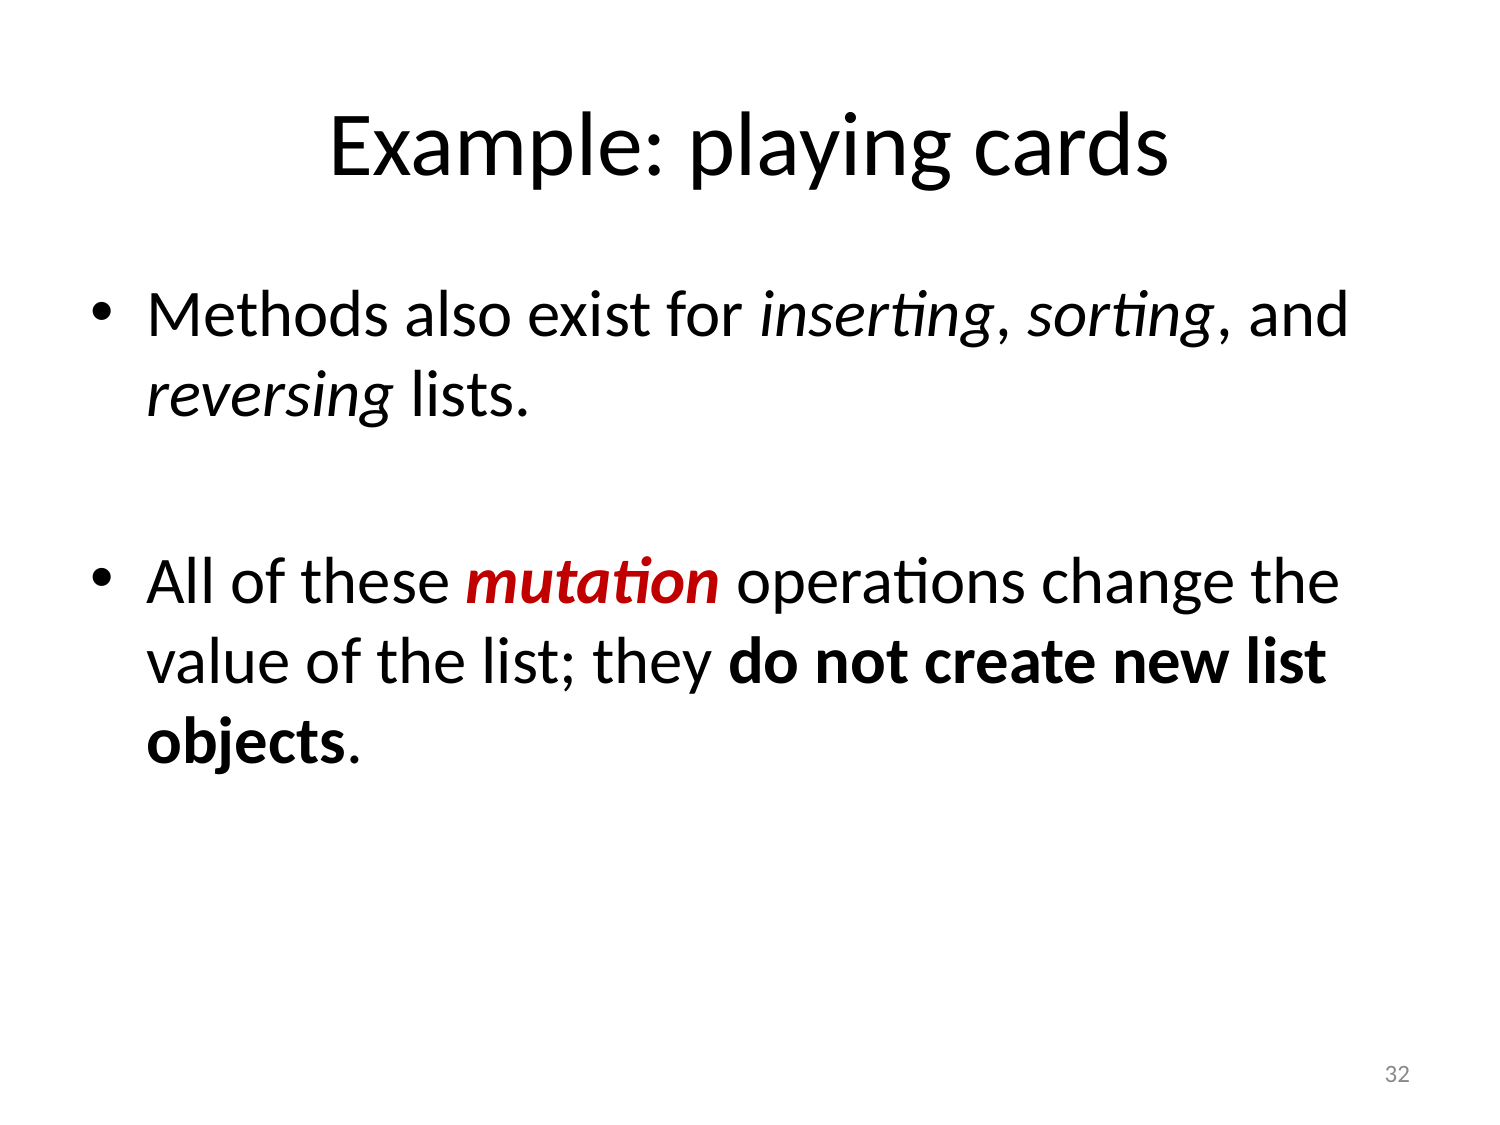

# Example: playing cards
Methods also exist for inserting, sorting, and reversing lists.

All of these mutation operations change the value of the list; they do not create new list objects.
32